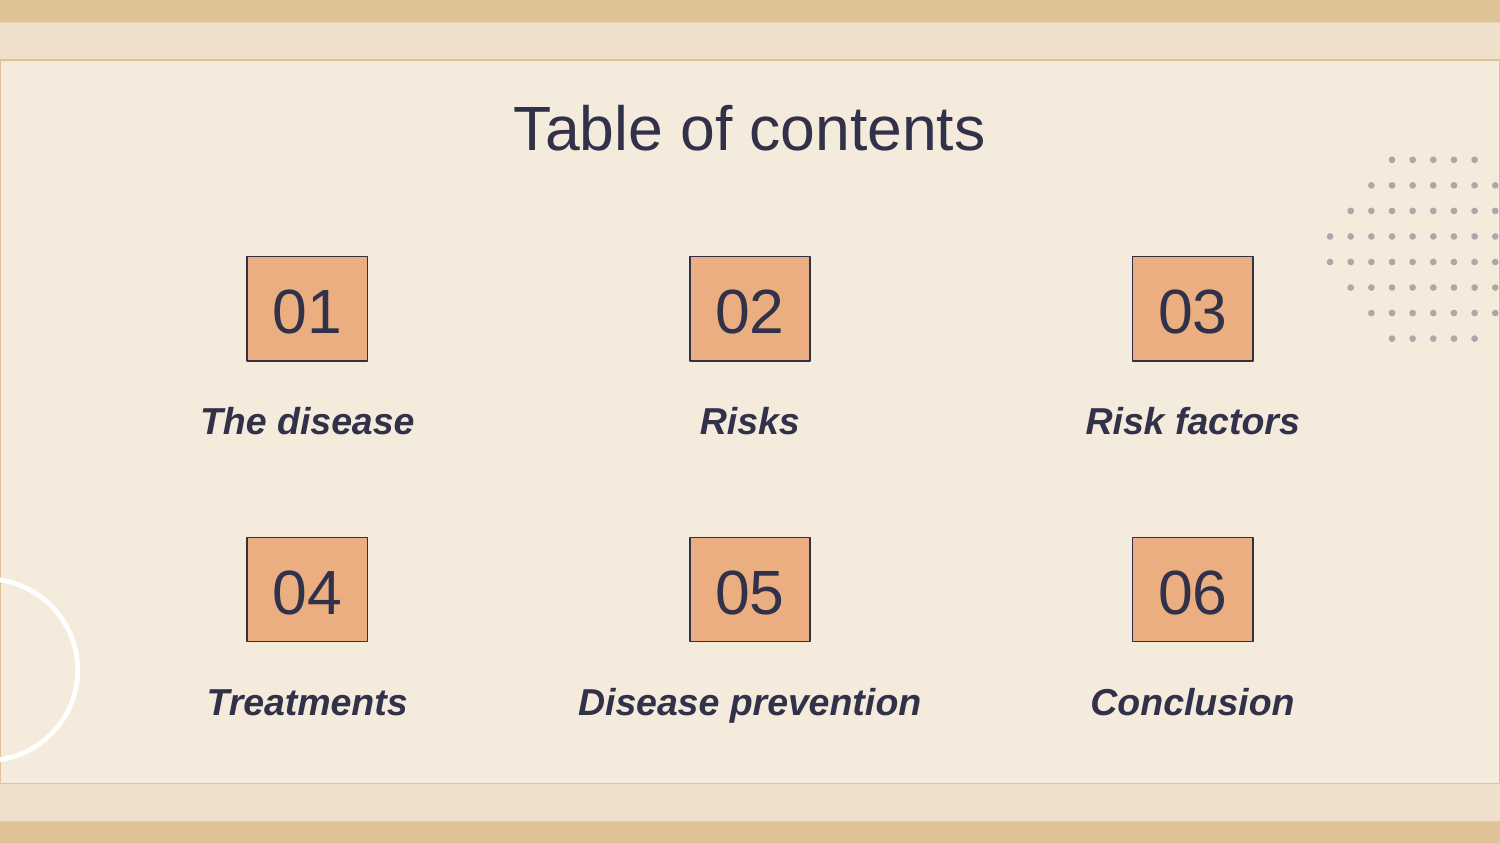

# Table of contents

01
02
03
The disease
Risks
Risk factors
04
05
06
Treatments
Disease prevention
Conclusion